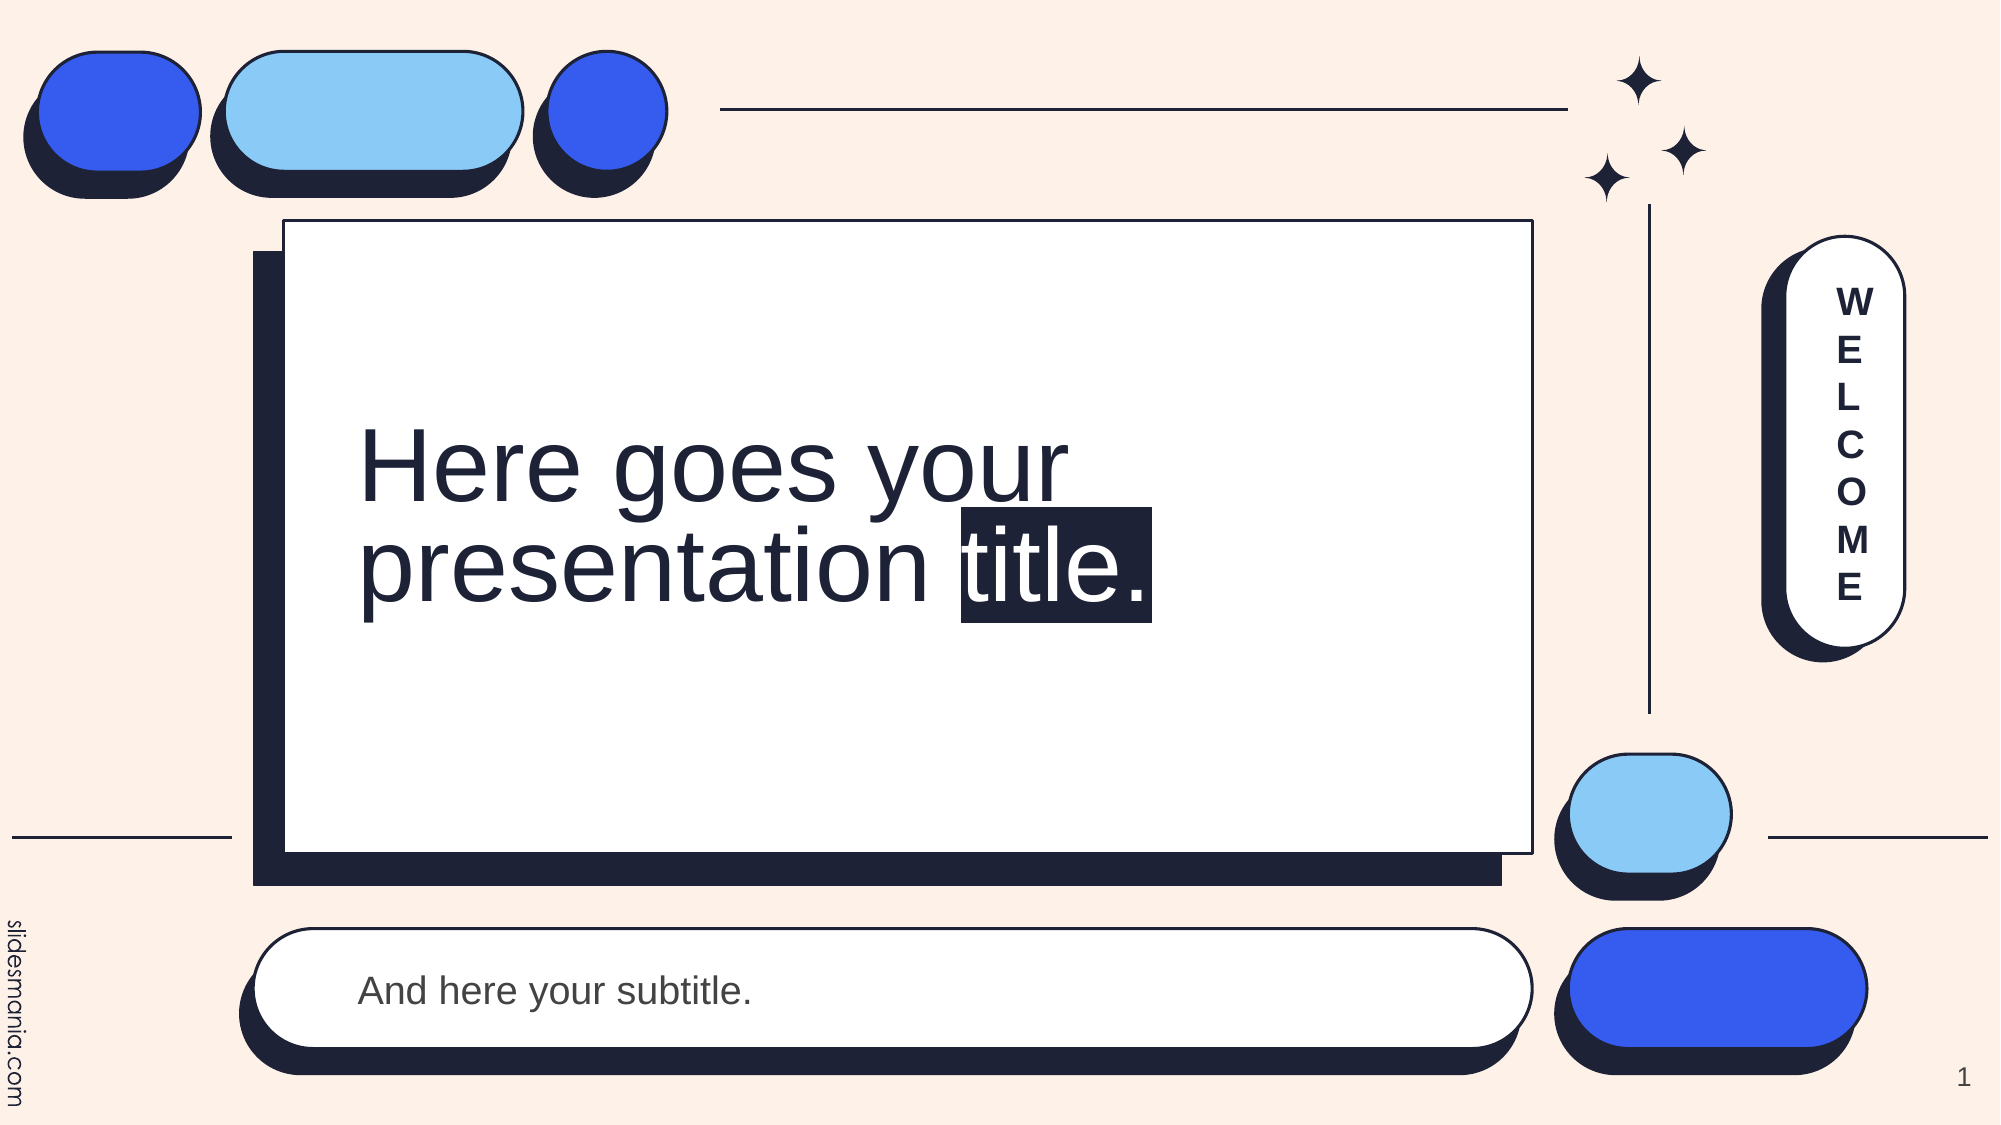

WELCOME
# Here goes your presentation title.

And here your subtitle.
1